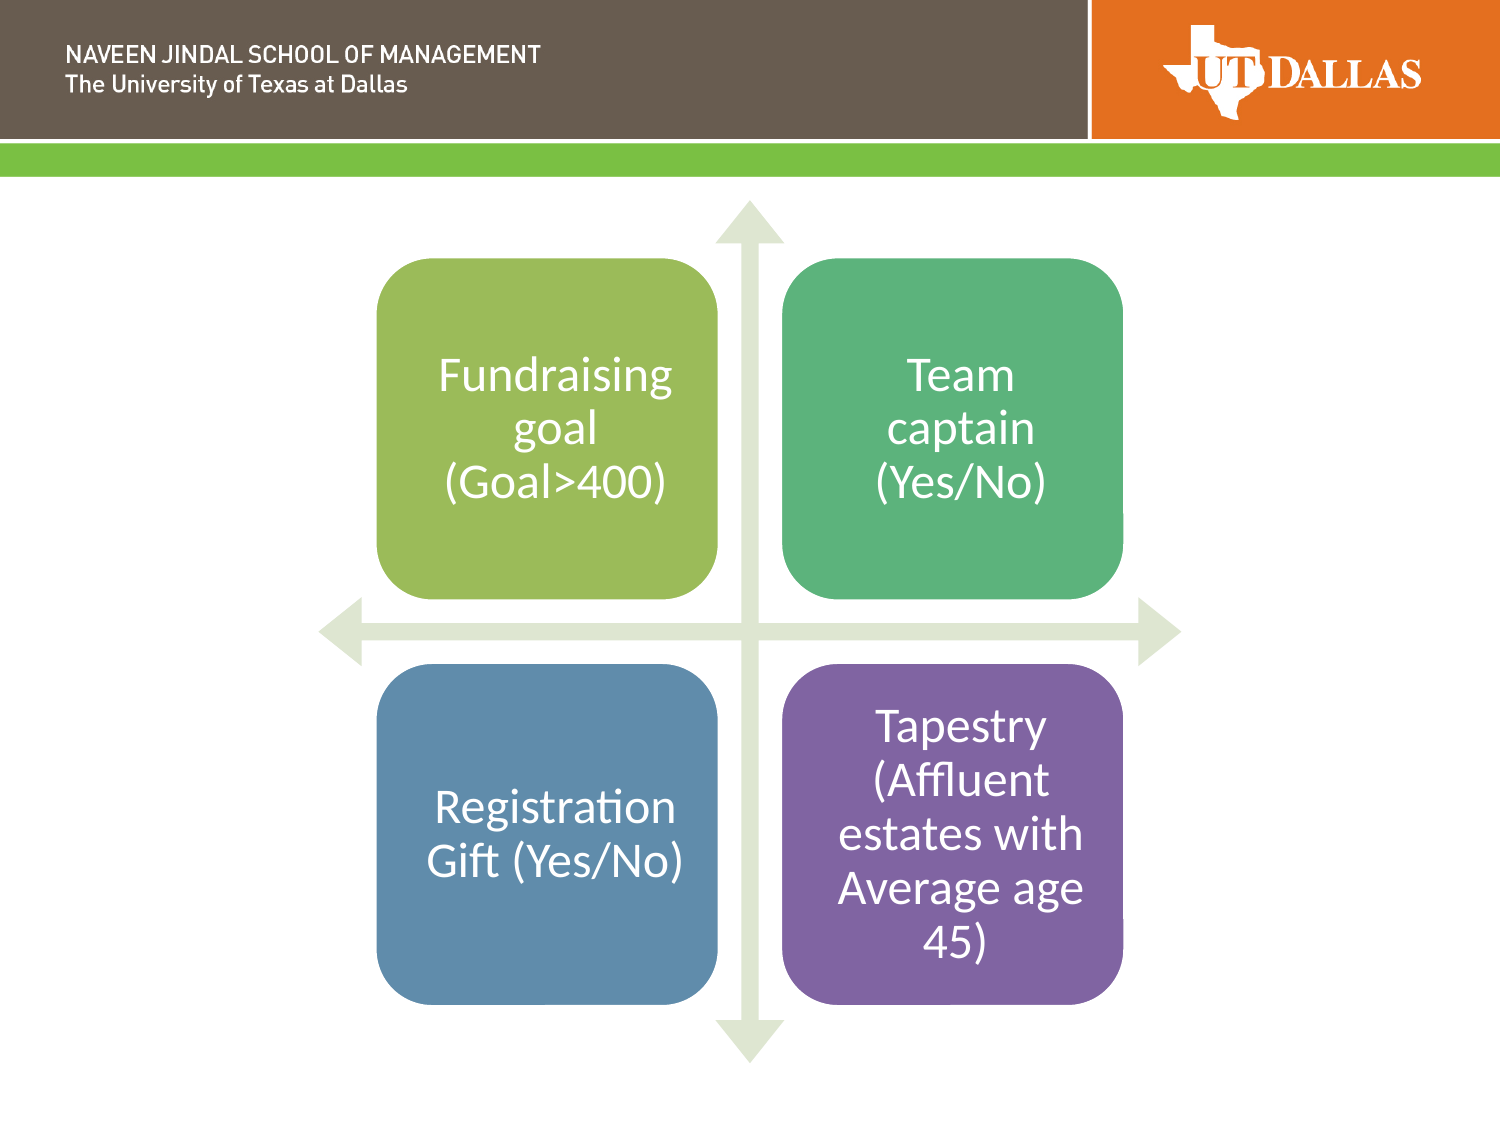

Fundraising goal (Goal>400)
Team captain (Yes/No)
Registration Gift (Yes/No)
Tapestry (Affluent estates with Average age 45)